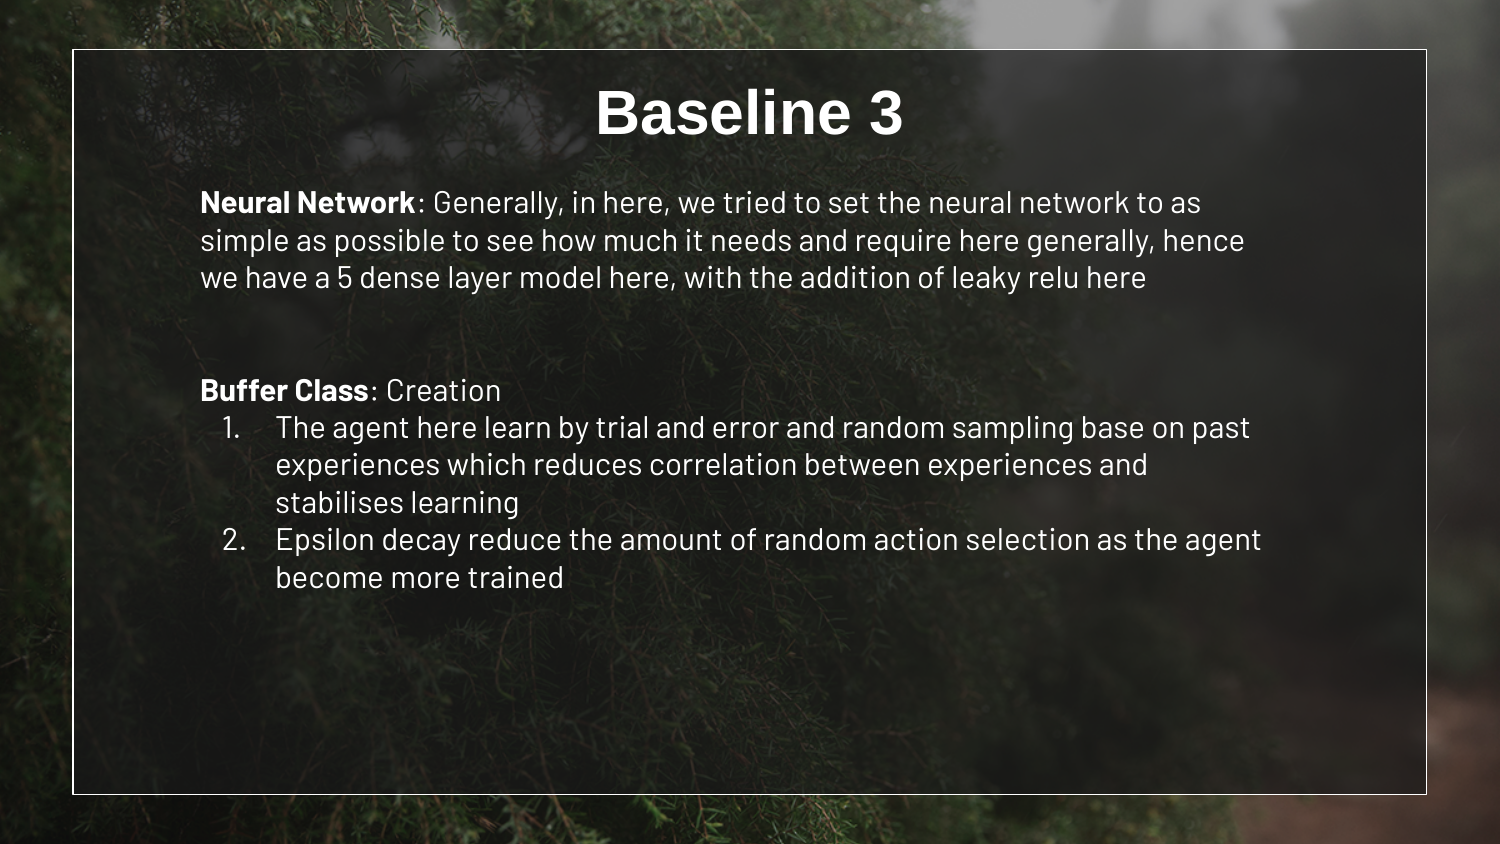

# Baseline 3
Neural Network: Generally, in here, we tried to set the neural network to as simple as possible to see how much it needs and require here generally, hence we have a 5 dense layer model here, with the addition of leaky relu here

Buffer Class: Creation
The agent here learn by trial and error and random sampling base on past experiences which reduces correlation between experiences and stabilises learning
Epsilon decay reduce the amount of random action selection as the agent become more trained